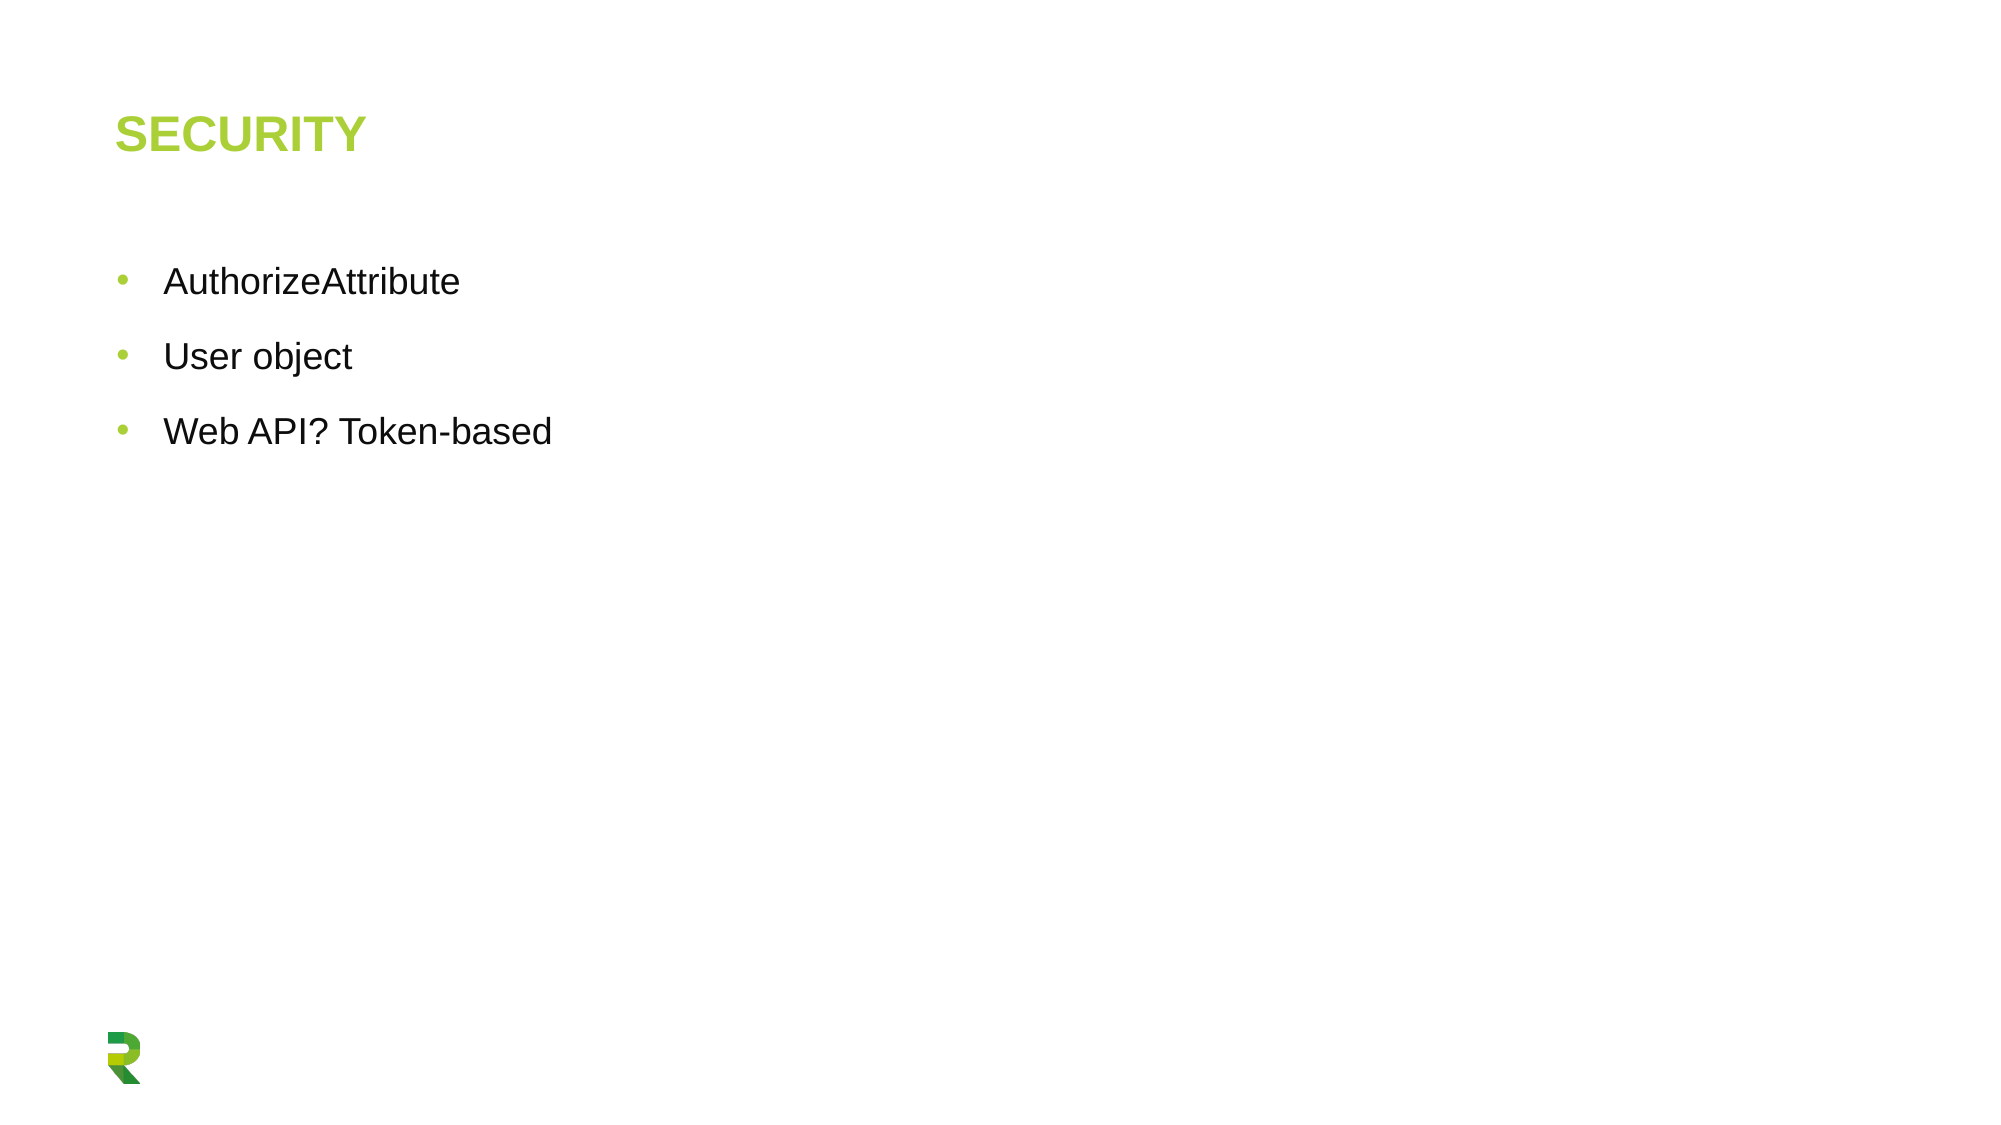

# Security
AuthorizeAttribute
User object
Web API? Token-based